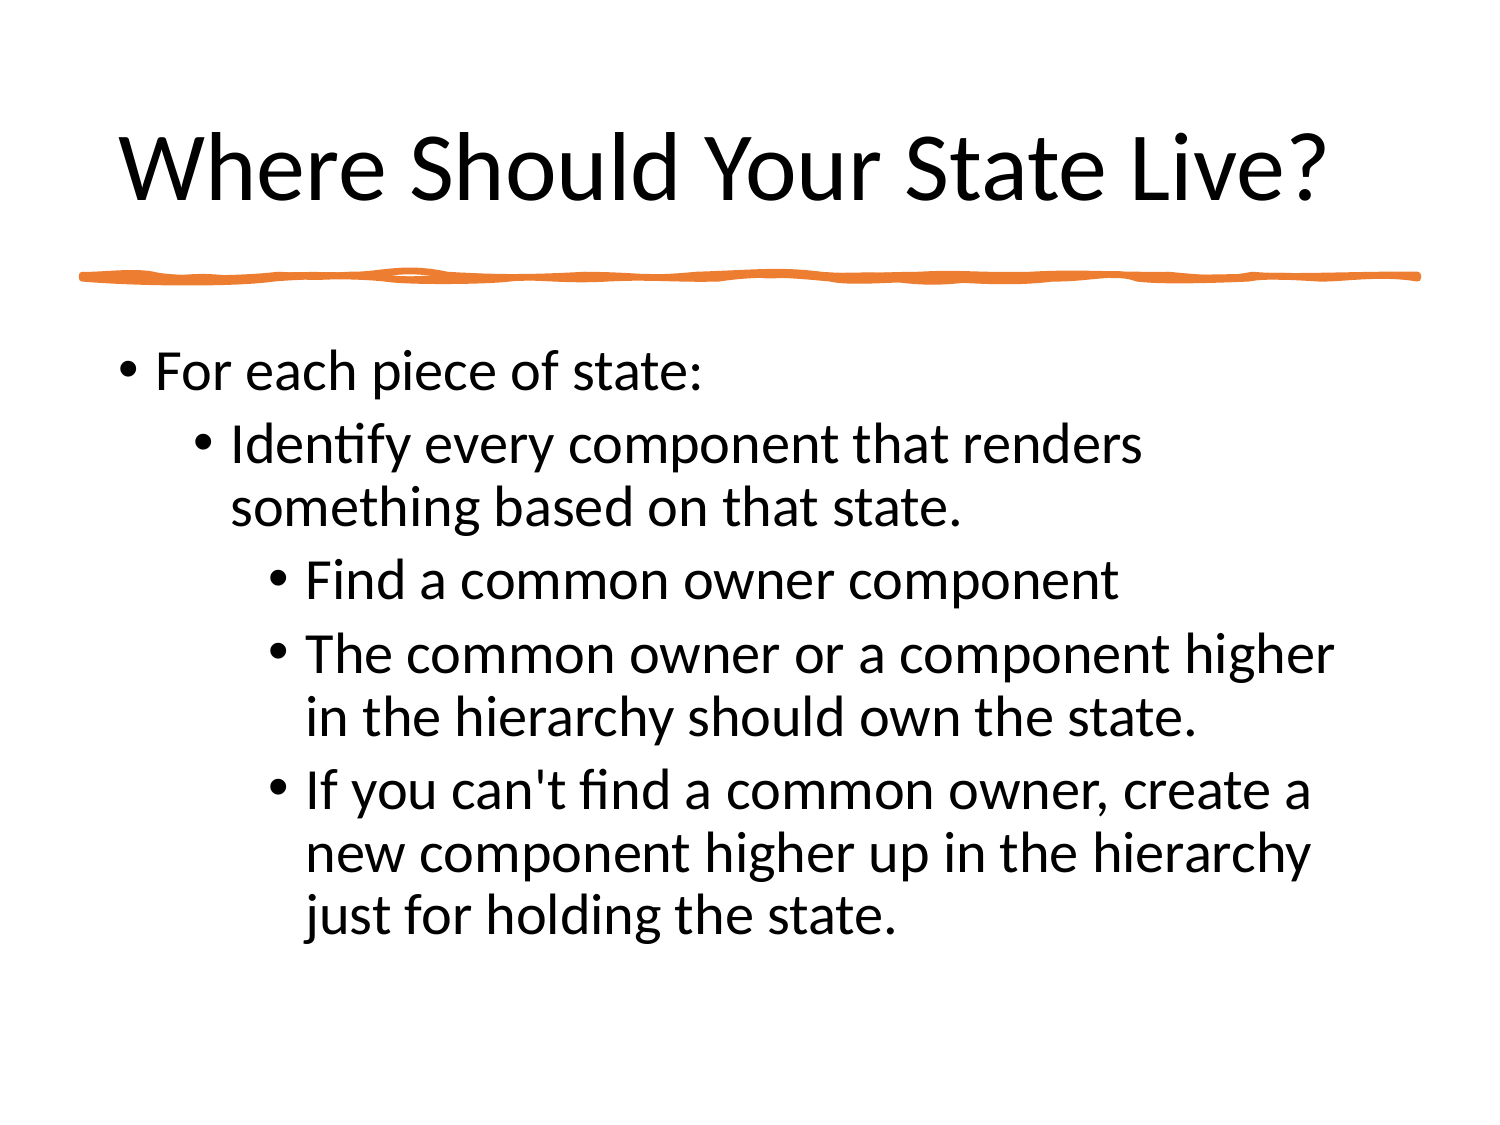

# Where Should Your State Live?
For each piece of state:
Identify every component that renders something based on that state.
Find a common owner component
The common owner or a component higher in the hierarchy should own the state.
If you can't find a common owner, create a new component higher up in the hierarchy just for holding the state.